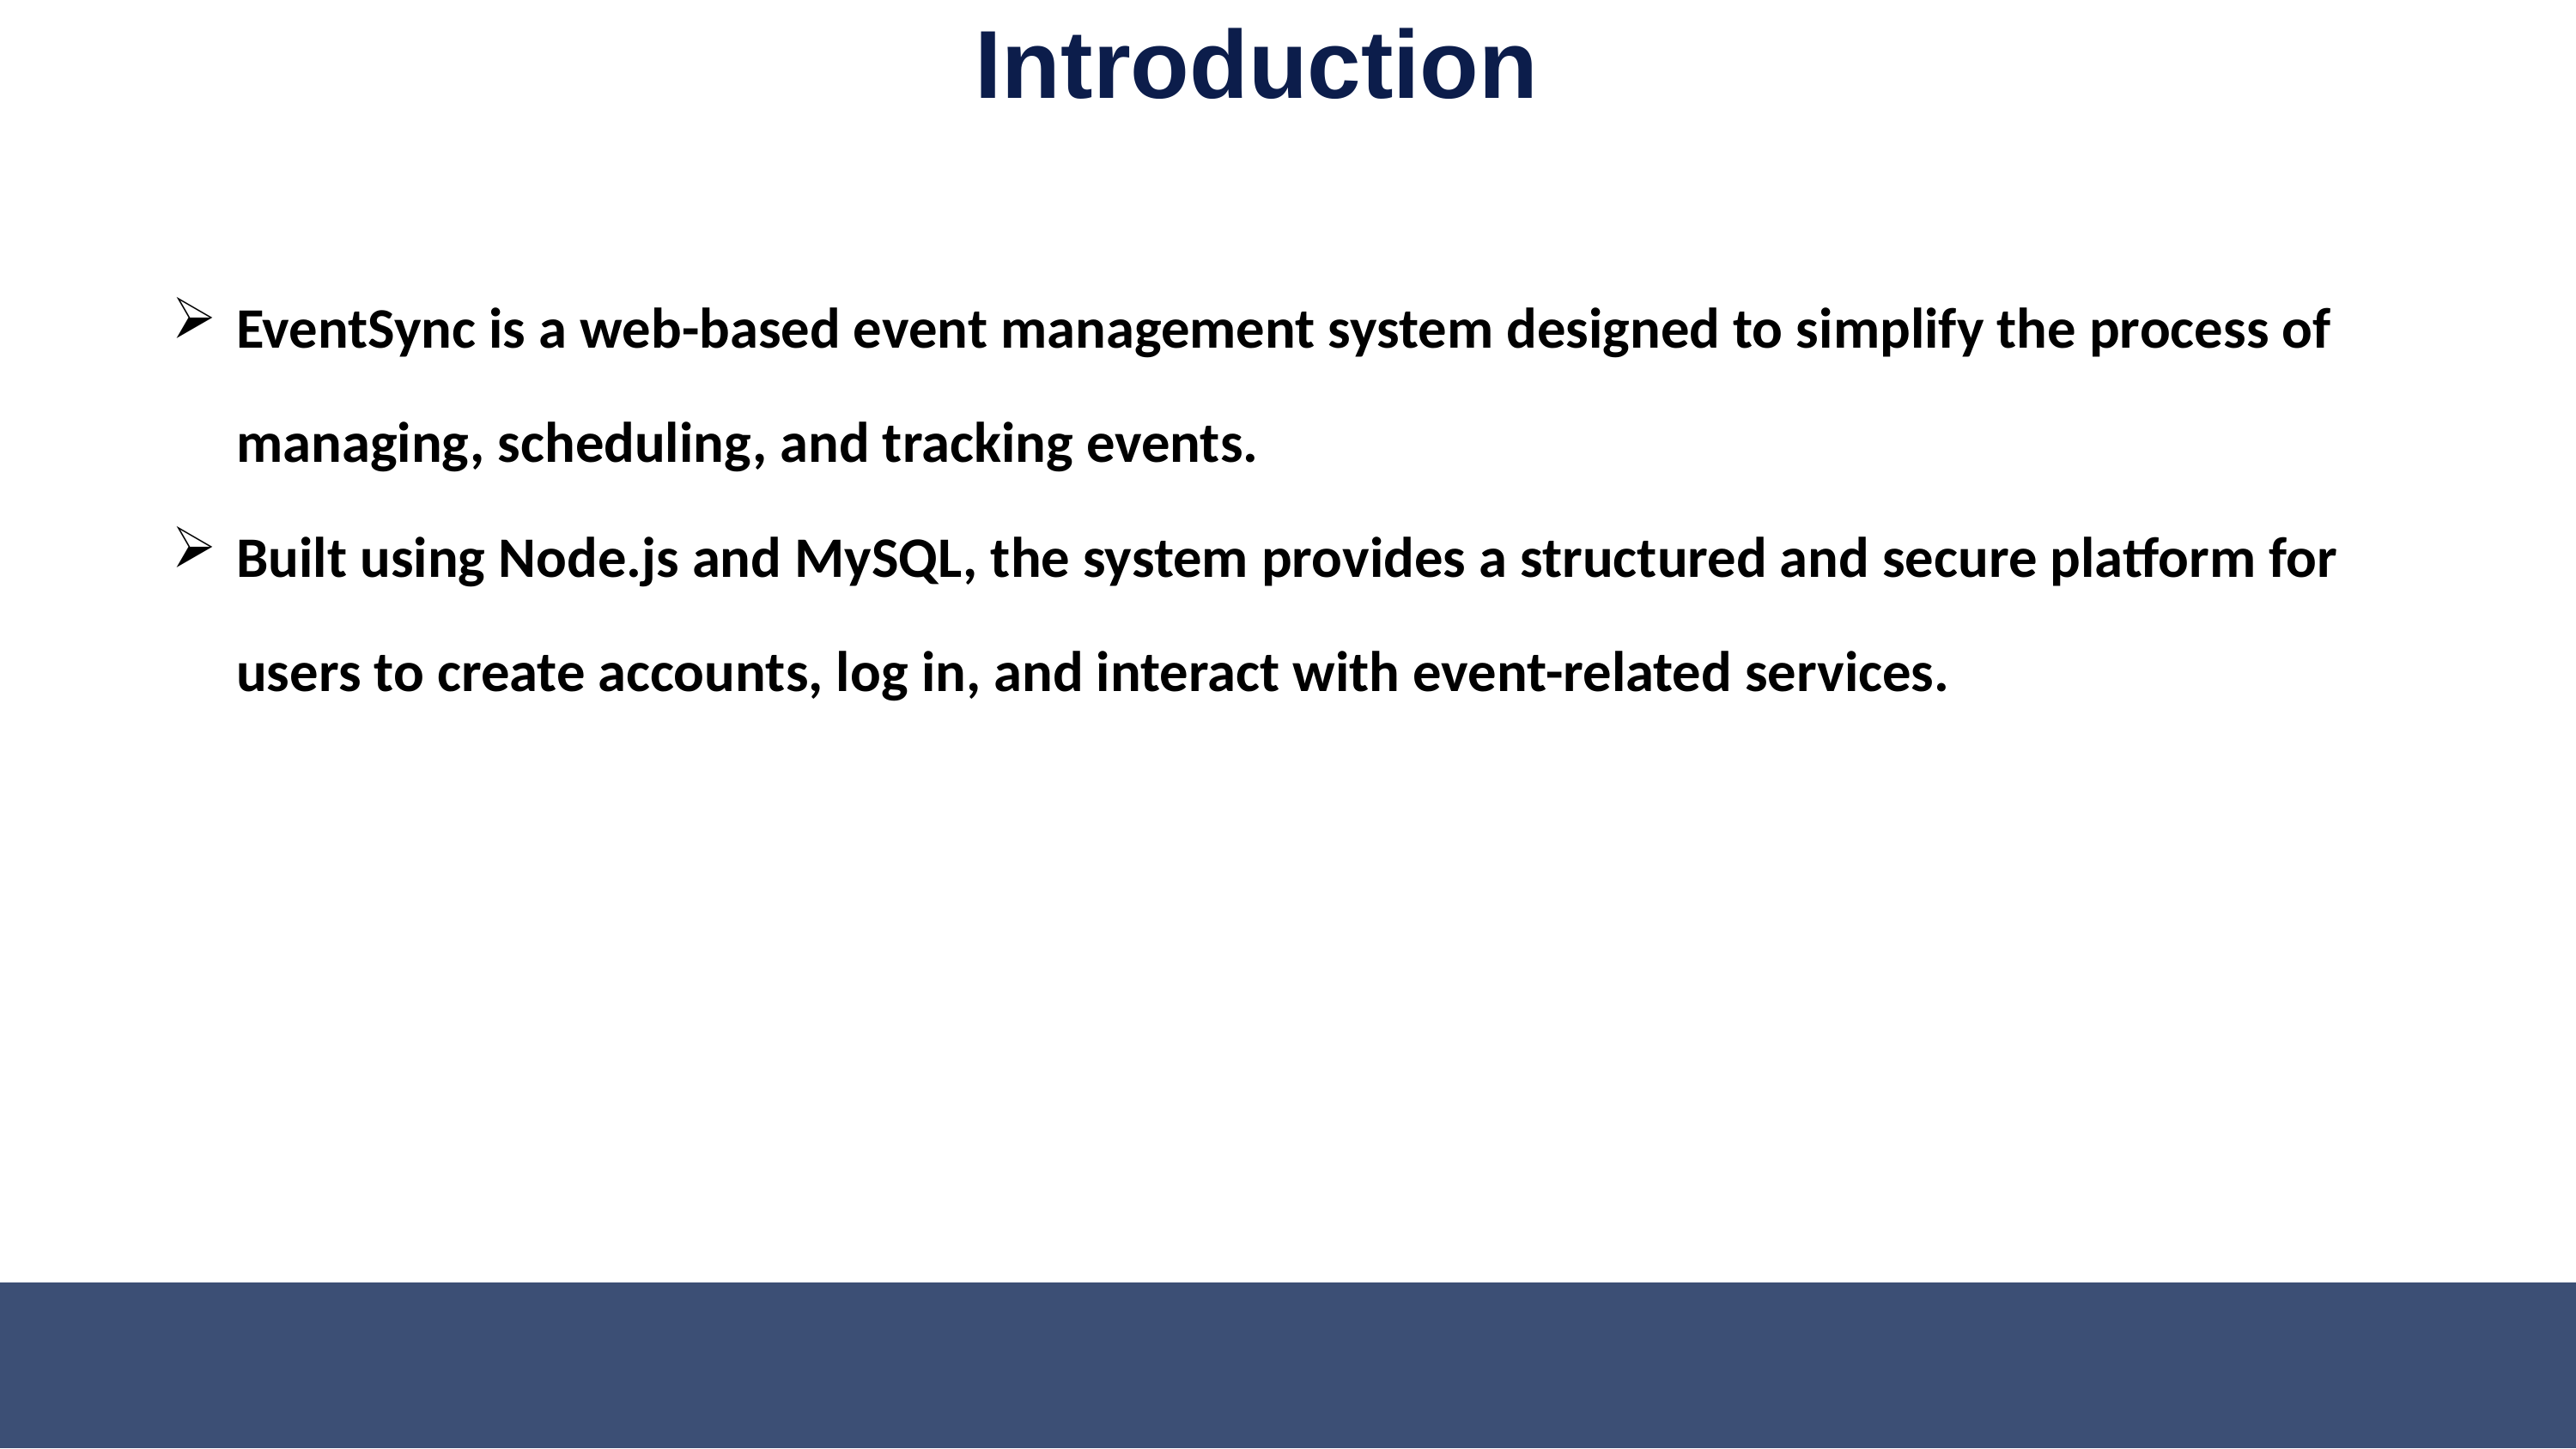

Introduction
EventSync is a web-based event management system designed to simplify the process of managing, scheduling, and tracking events.
Built using Node.js and MySQL, the system provides a structured and secure platform for users to create accounts, log in, and interact with event-related services.